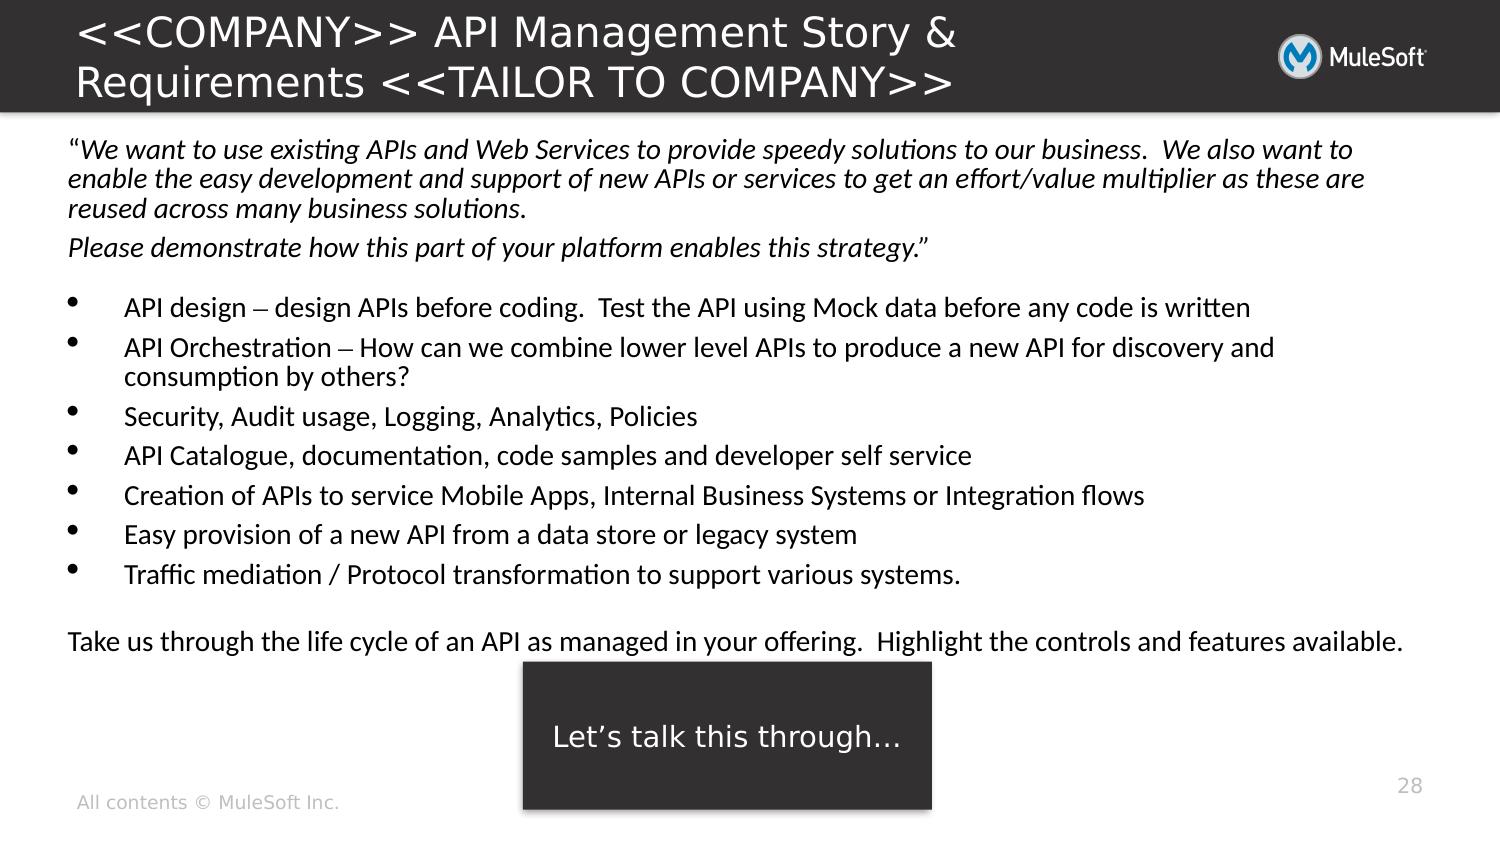

# <<COMPANY>> API Management Story & Requirements <<TAILOR TO COMPANY>>
“We want to use existing APIs and Web Services to provide speedy solutions to our business.  We also want to enable the easy development and support of new APIs or services to get an effort/value multiplier as these are reused across many business solutions.
Please demonstrate how this part of your platform enables this strategy.”
API design – design APIs before coding.  Test the API using Mock data before any code is written
API Orchestration – How can we combine lower level APIs to produce a new API for discovery and consumption by others?
Security, Audit usage, Logging, Analytics, Policies
API Catalogue, documentation, code samples and developer self service
Creation of APIs to service Mobile Apps, Internal Business Systems or Integration flows
Easy provision of a new API from a data store or legacy system
Traffic mediation / Protocol transformation to support various systems.
Take us through the life cycle of an API as managed in your offering.  Highlight the controls and features available.
Let’s talk this through…
28